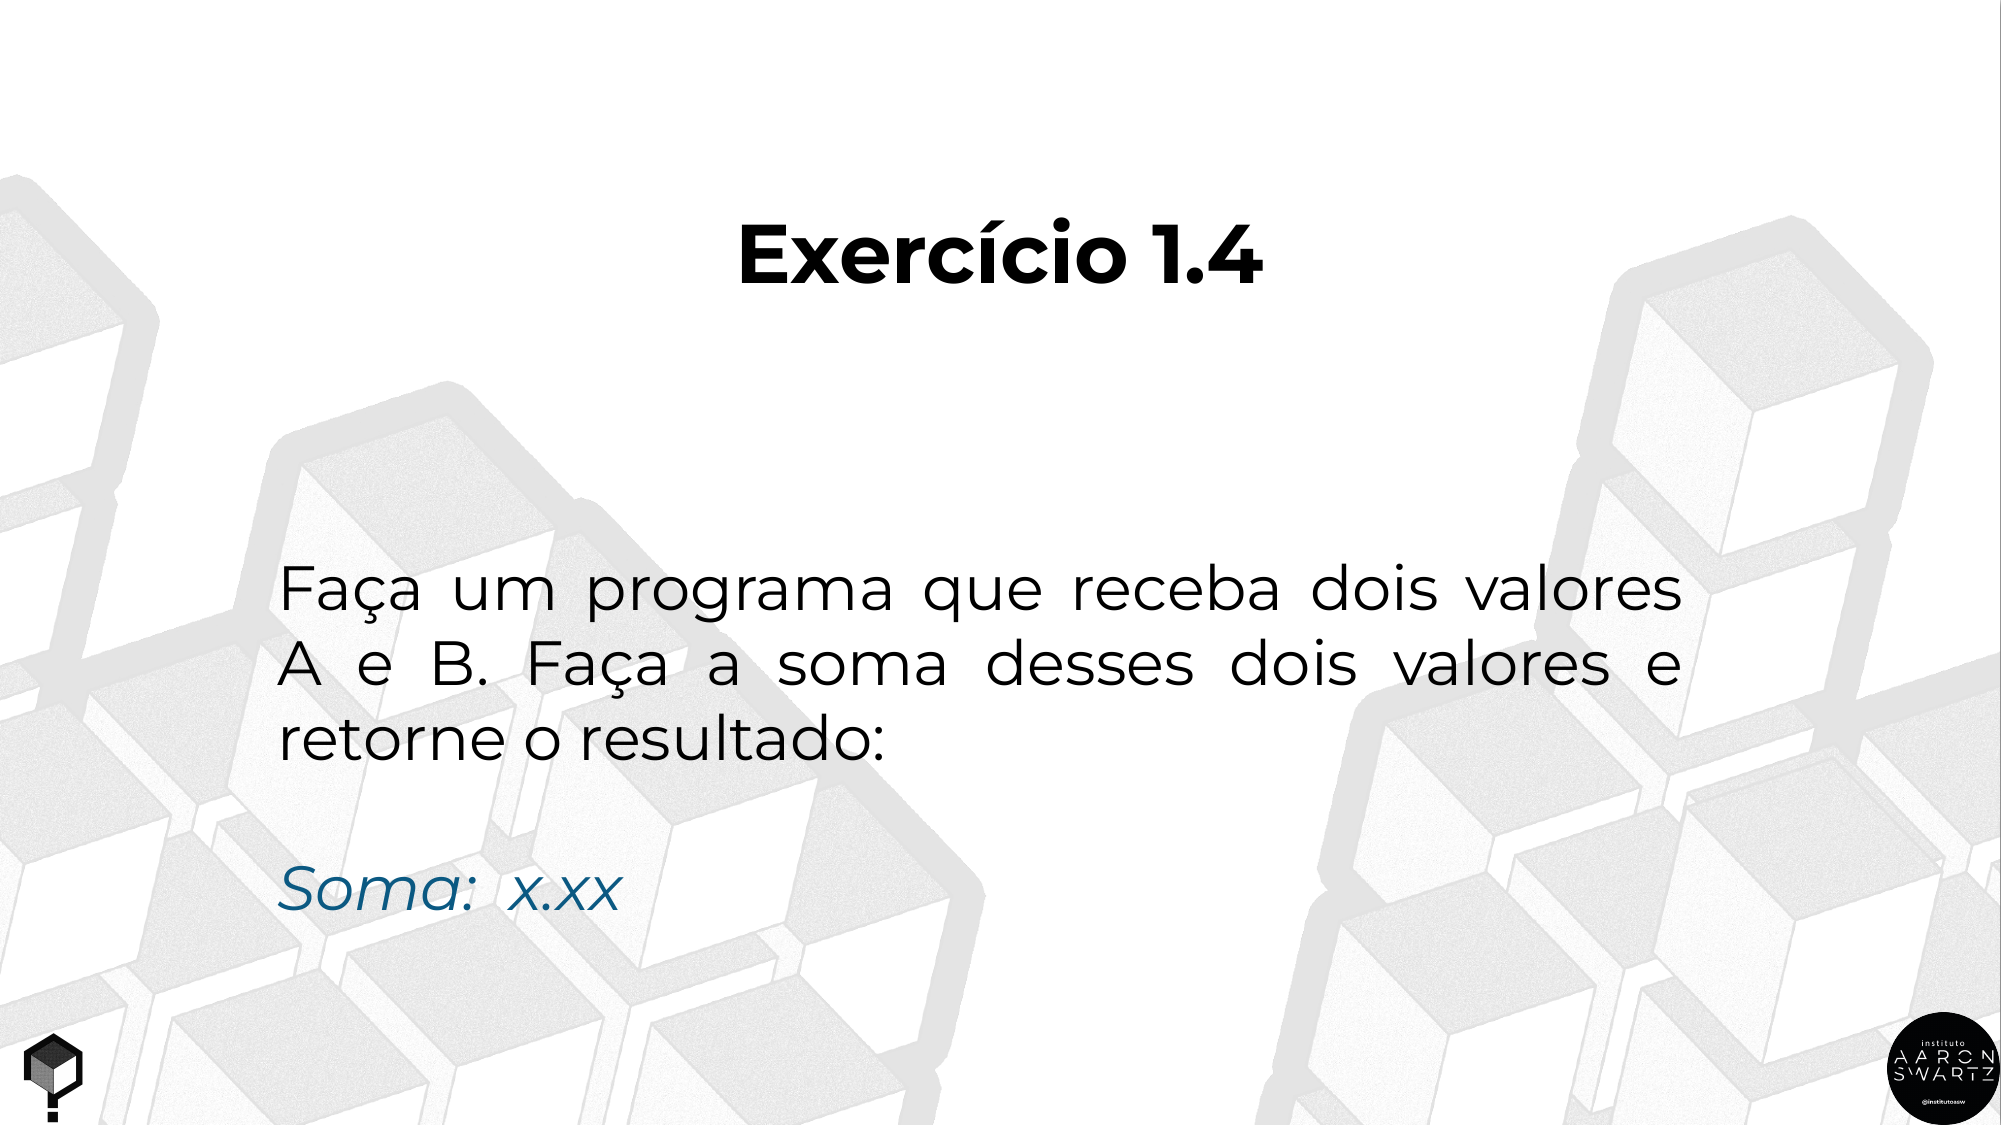

Exercício 1.4
Faça um programa que receba dois valores A e B. Faça a soma desses dois valores e retorne o resultado:

Soma:  x.xx